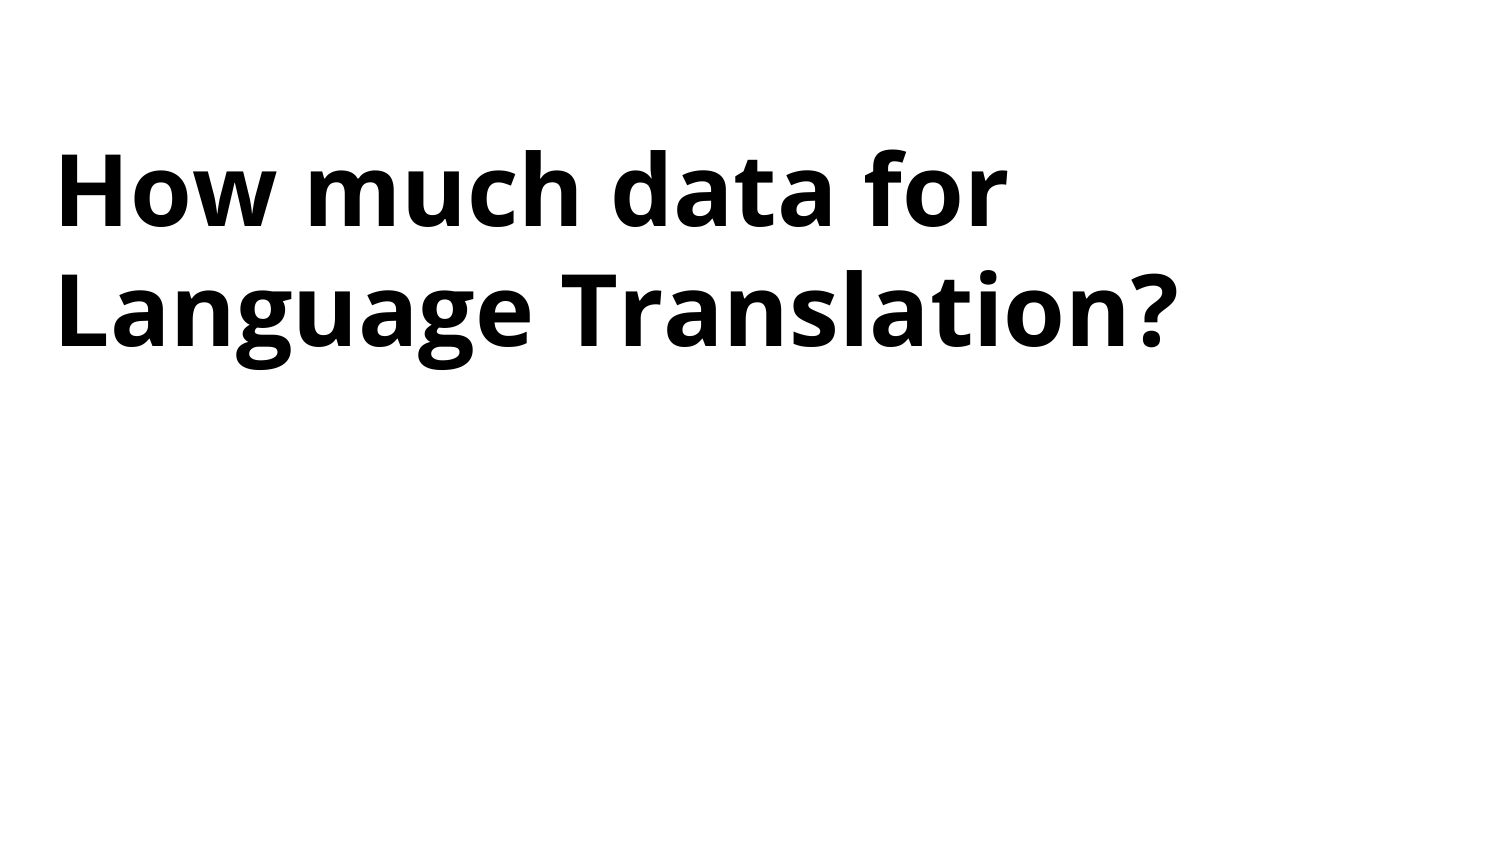

# How much data for
Language Translation?